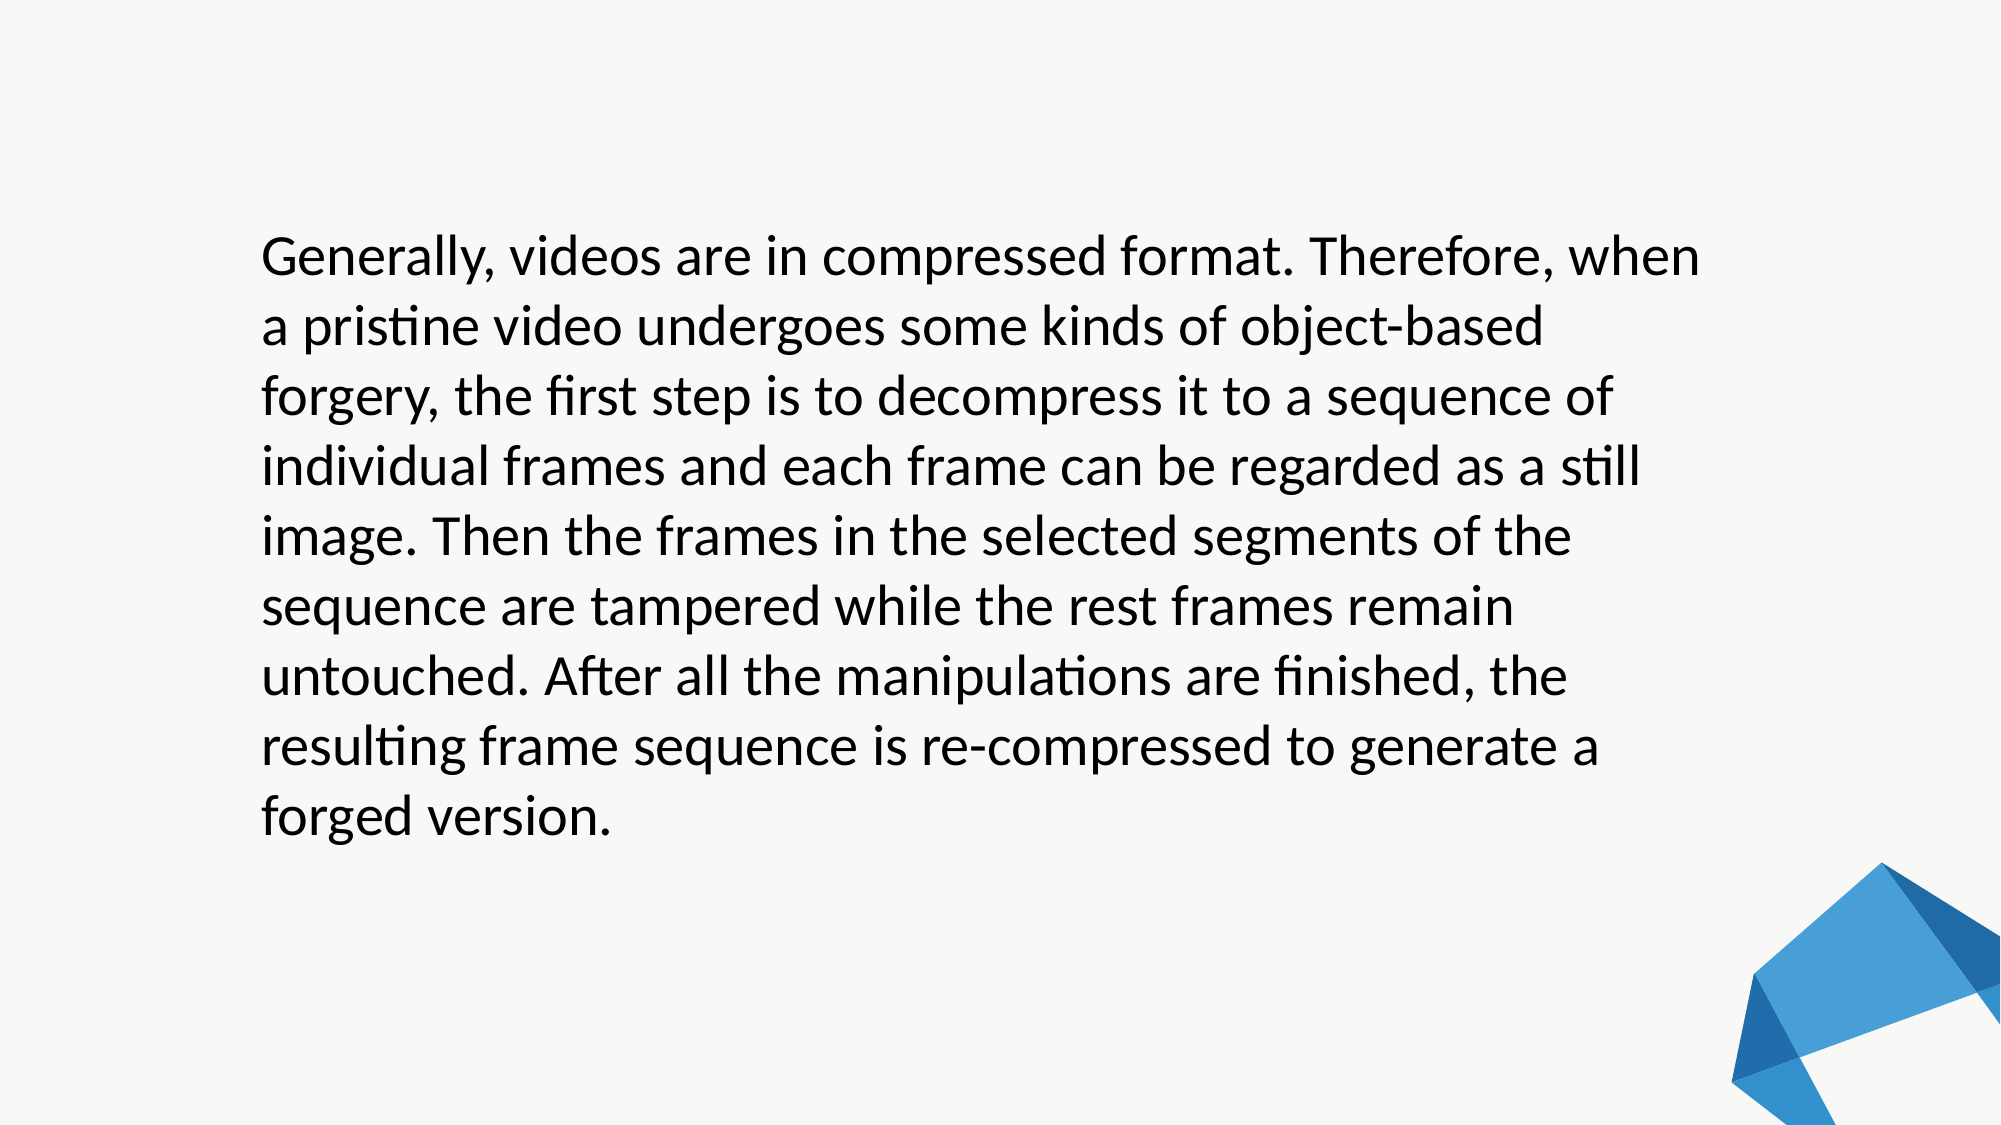

Generally, videos are in compressed format. Therefore, when a pristine video undergoes some kinds of object-based forgery, the first step is to decompress it to a sequence of individual frames and each frame can be regarded as a still image. Then the frames in the selected segments of the sequence are tampered while the rest frames remain untouched. After all the manipulations are finished, the resulting frame sequence is re-compressed to generate a forged version.